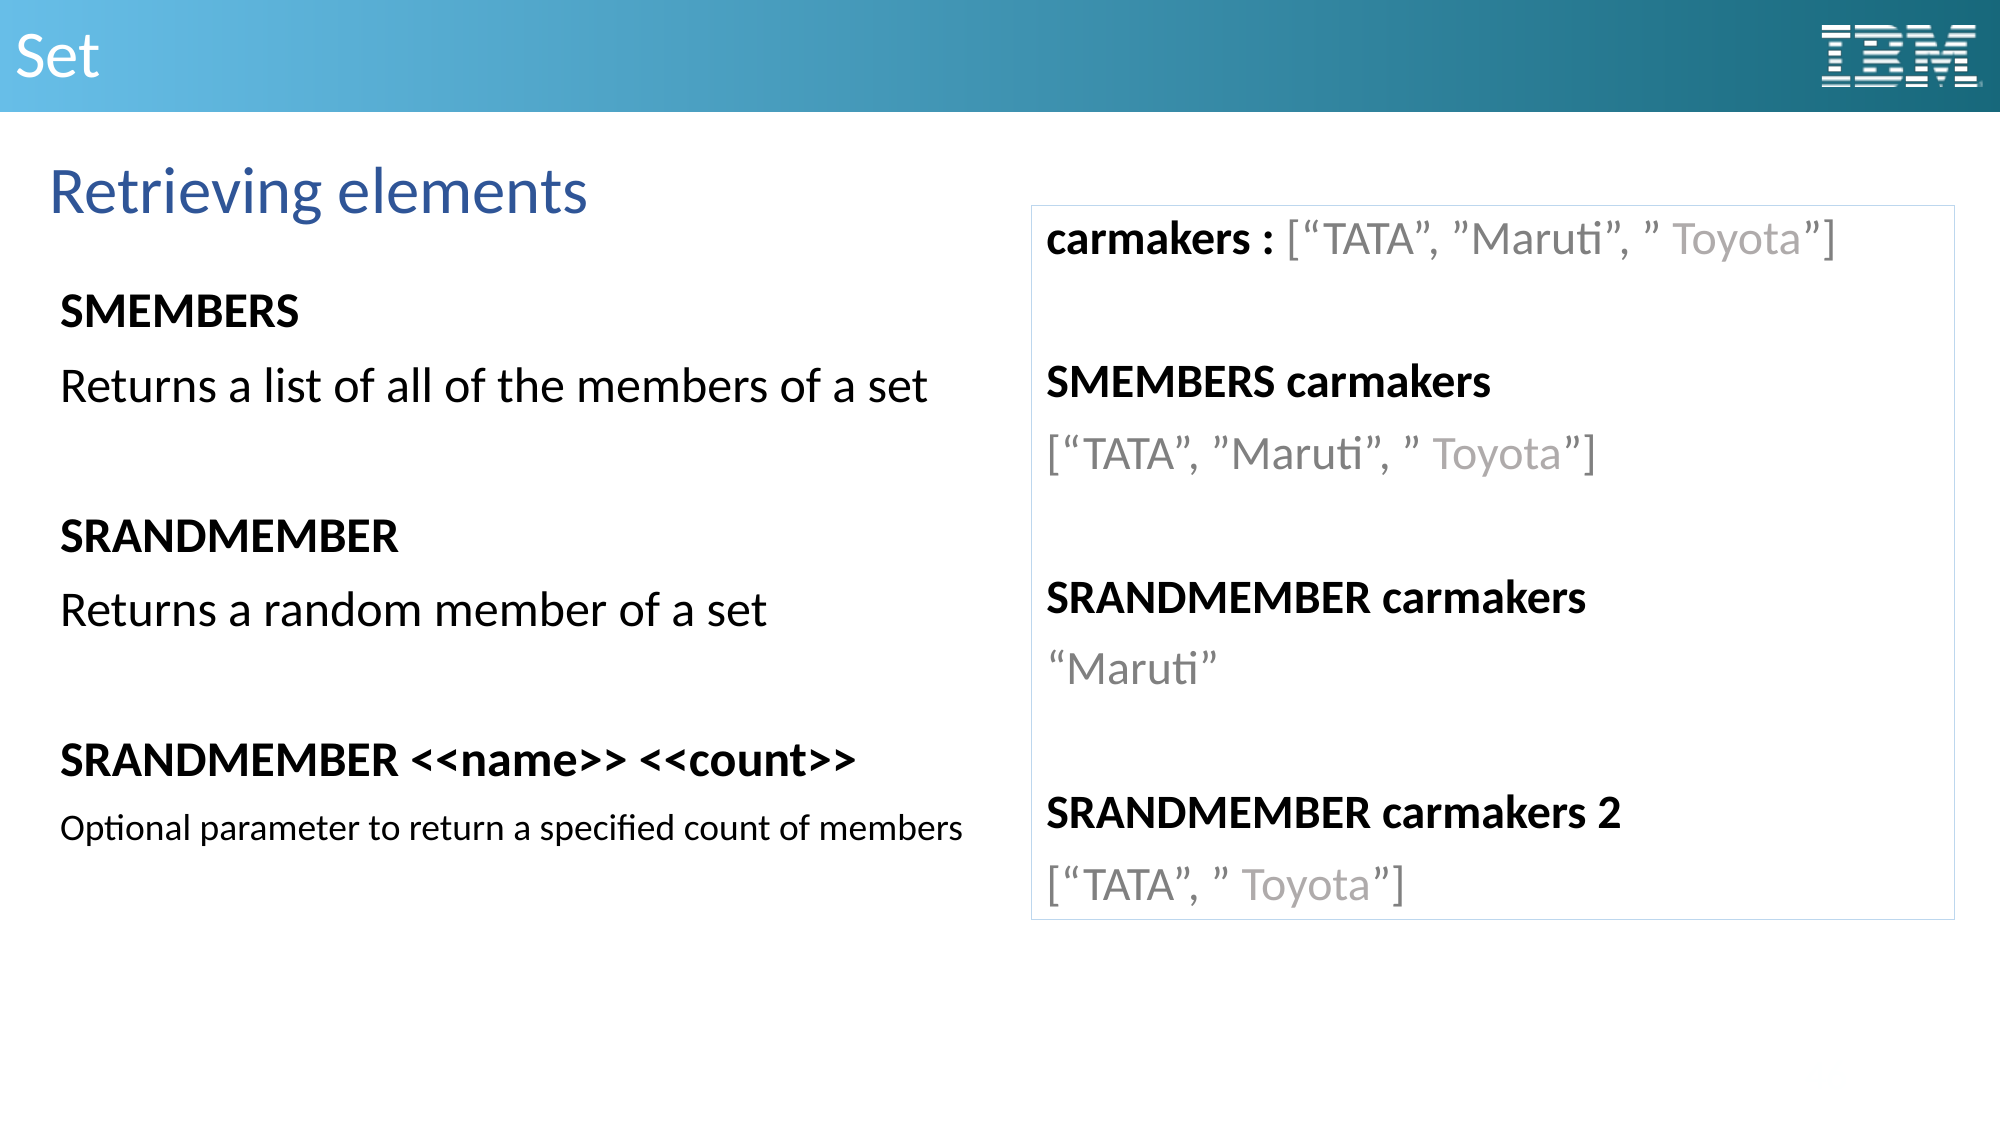

# Set
Retrieving elements
carmakers : [“TATA”, ”Maruti”, ” Toyota”]

SMEMBERS carmakers
[“TATA”, ”Maruti”, ” Toyota”]

SRANDMEMBER carmakers
“Maruti”

SRANDMEMBER carmakers 2
[“TATA”, ” Toyota”]
SMEMBERS
Returns a list of all of the members of a set

SRANDMEMBER
Returns a random member of a set

SRANDMEMBER <<name>> <<count>>
Optional parameter to return a specified count of members
46